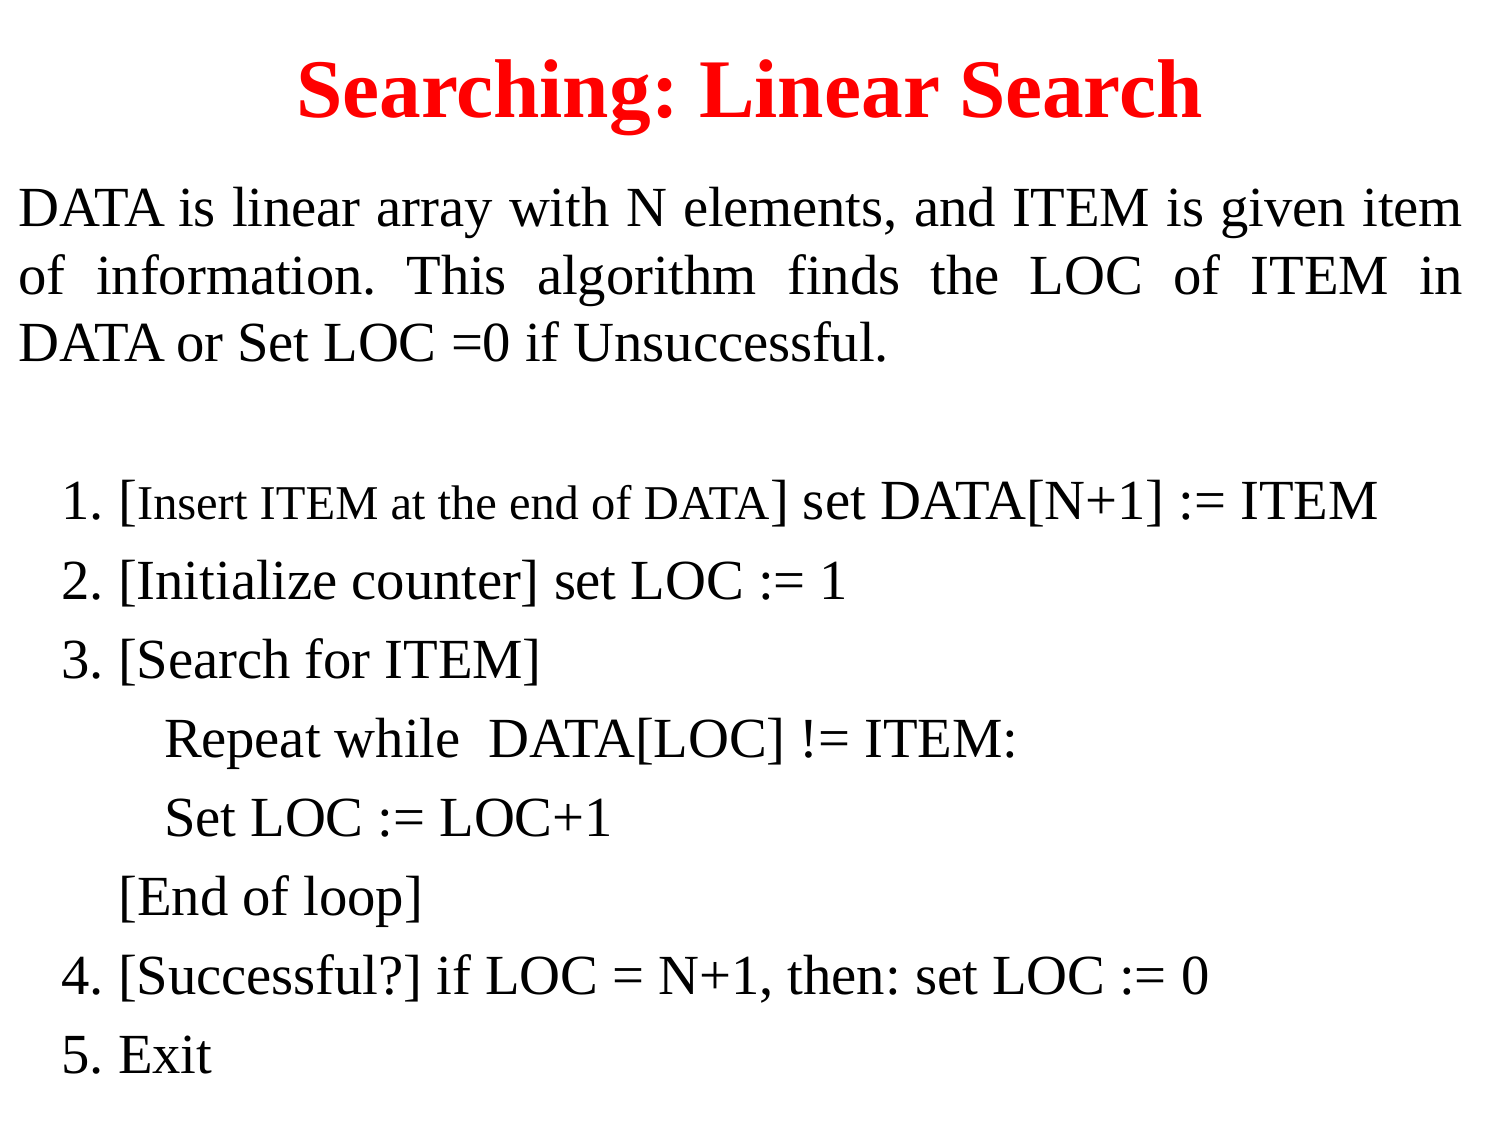

# Searching: Linear Search
DATA is linear array with N elements, and ITEM is given item of information. This algorithm finds the LOC of ITEM in DATA or Set LOC =0 if Unsuccessful.

   1. [Insert ITEM at the end of DATA] set DATA[N+1] := ITEM
   2. [Initialize counter] set LOC := 1
   3. [Search for ITEM]
	Repeat while  DATA[LOC] != ITEM:
		Set LOC := LOC+1
       [End of loop]
   4. [Successful?] if LOC = N+1, then: set LOC := 0
   5. Exit